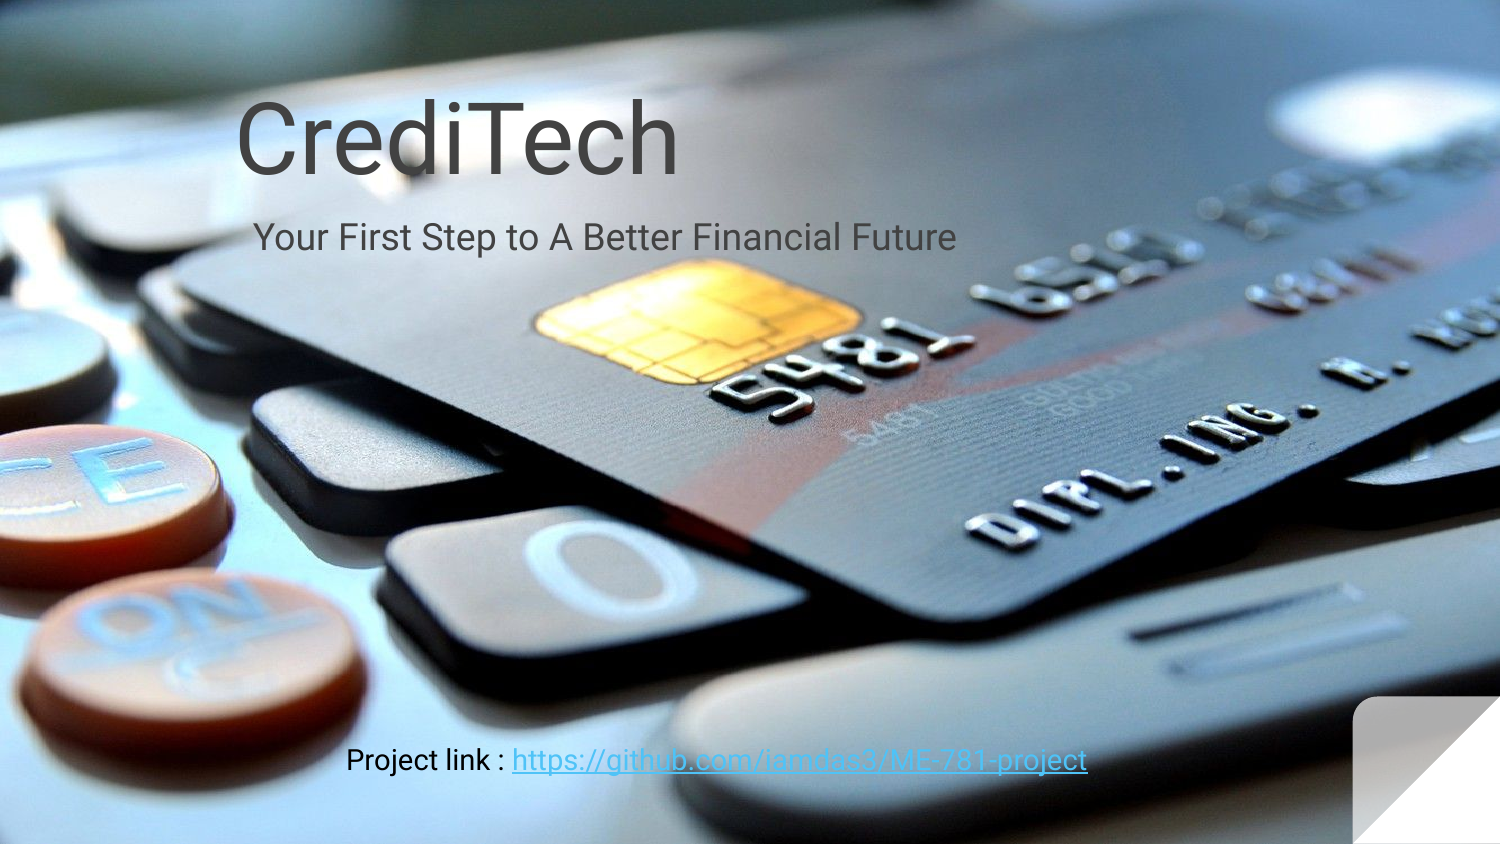

# CrediTech
Your First Step to A Better Financial Future

Project link : https://github.com/iamdas3/ME-781-project